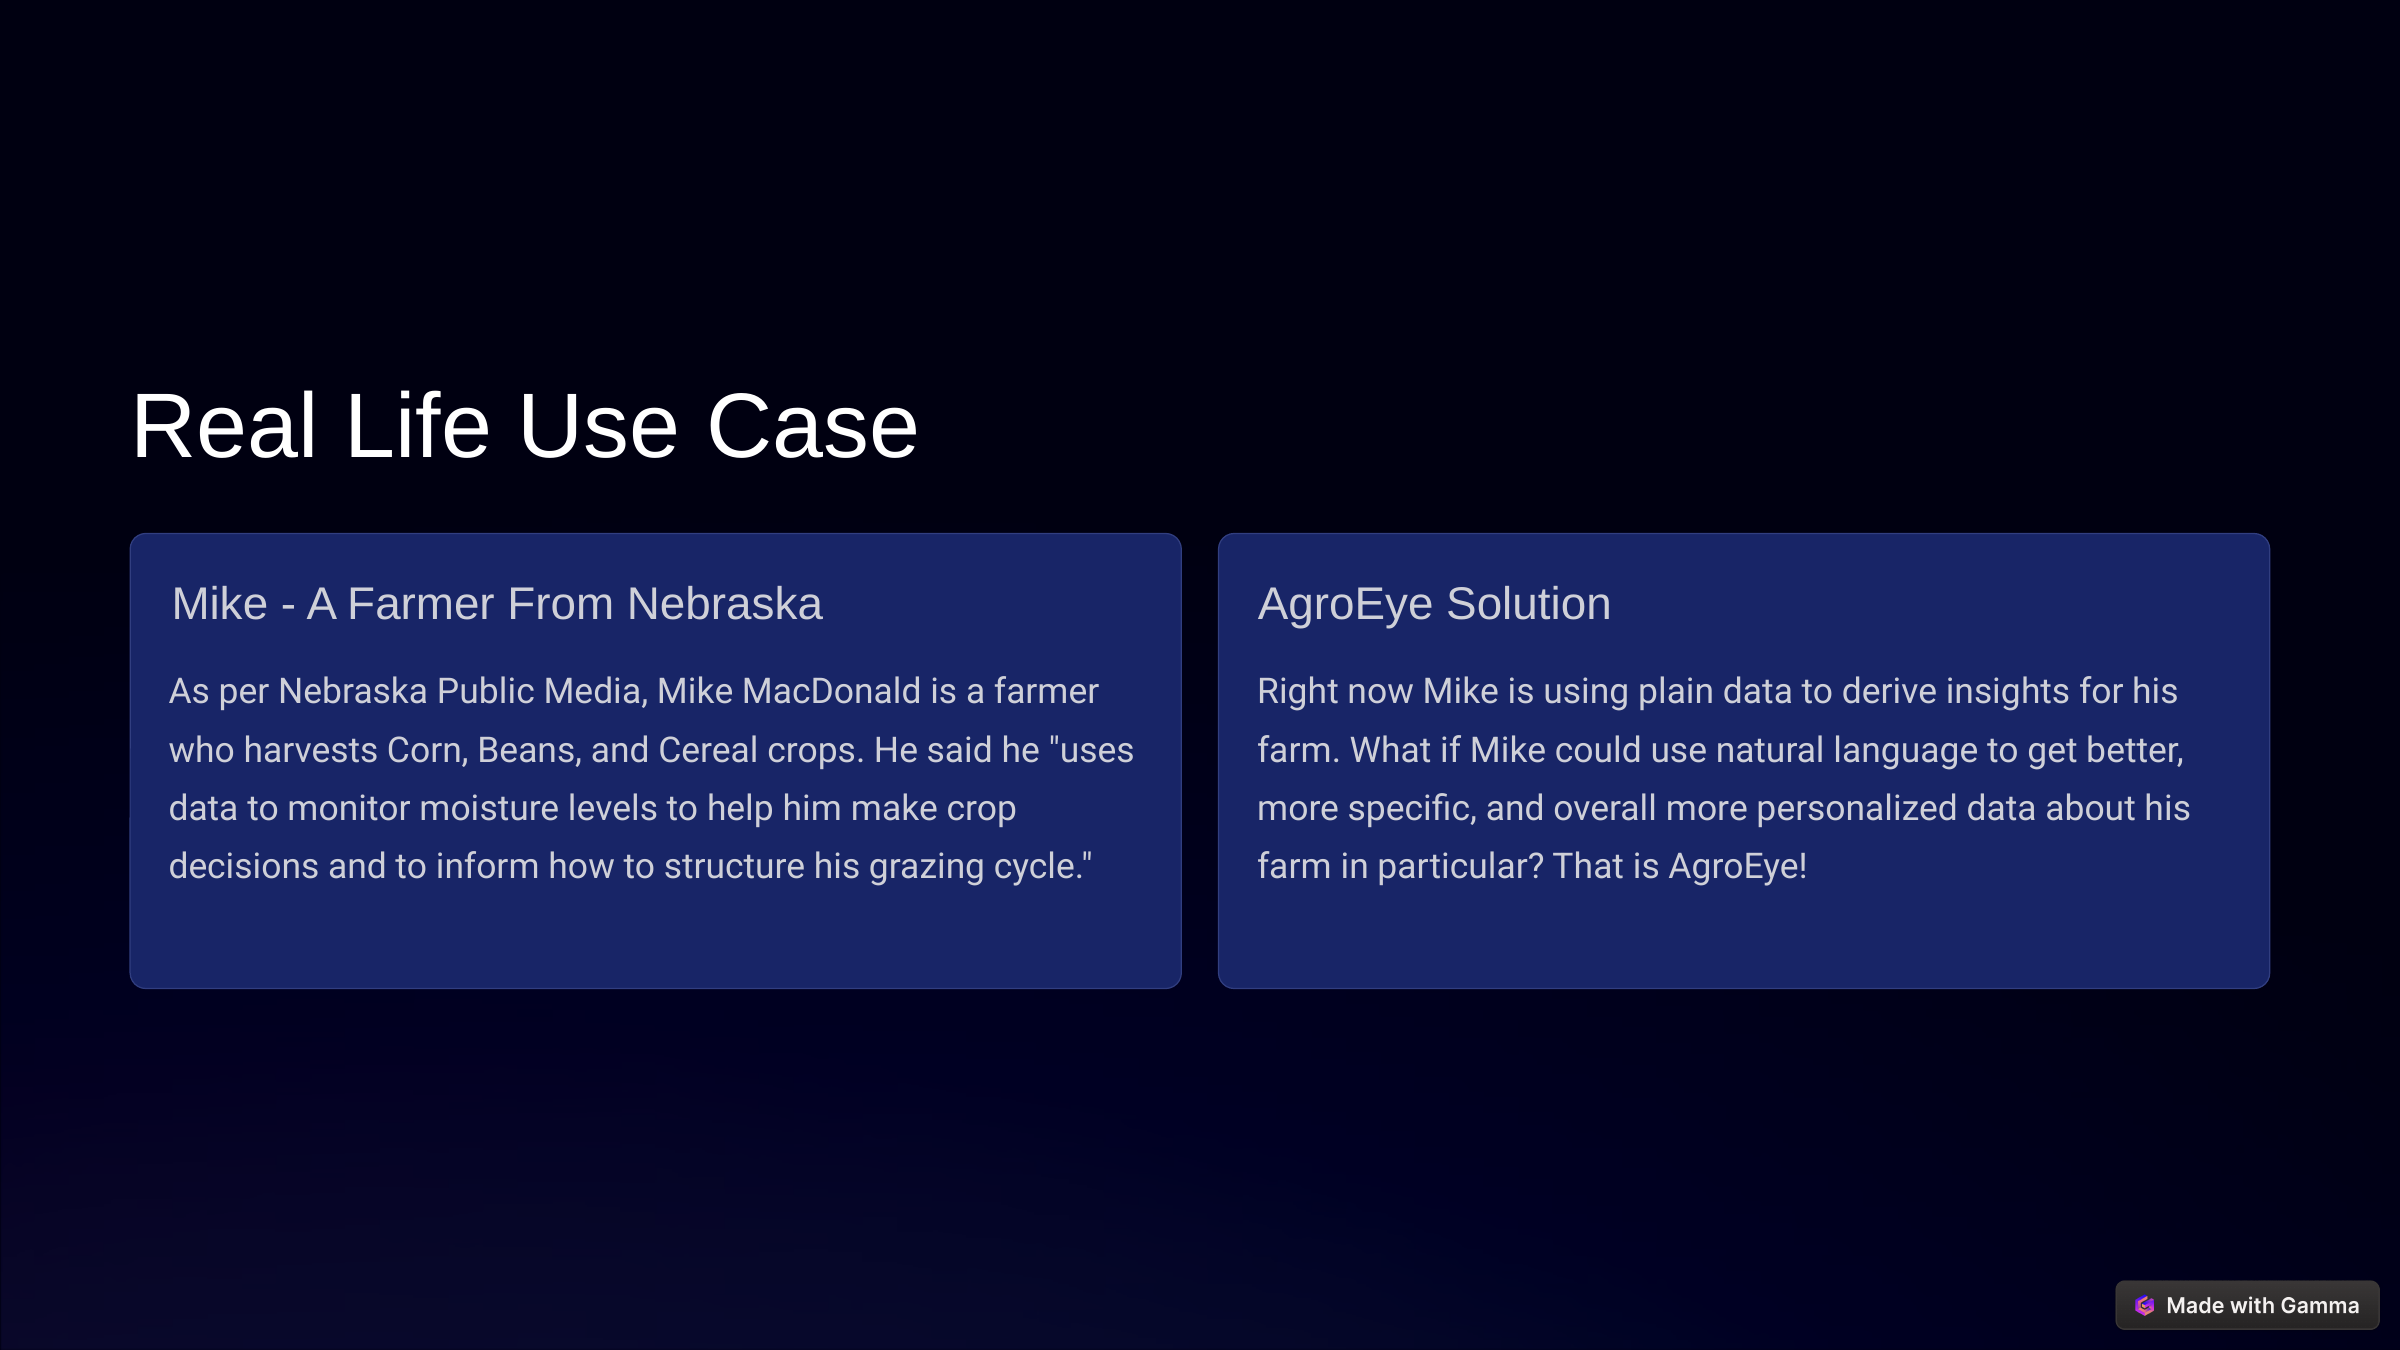

Real Life Use Case

Mike - A Farmer From Nebraska
AgroEye Solution
As per Nebraska Public Media, Mike MacDonald is a farmer who harvests Corn, Beans, and Cereal crops. He said he "uses data to monitor moisture levels to help him make crop decisions and to inform how to structure his grazing cycle."
Right now Mike is using plain data to derive insights for his farm. What if Mike could use natural language to get better, more specific, and overall more personalized data about his farm in particular? That is AgroEye!